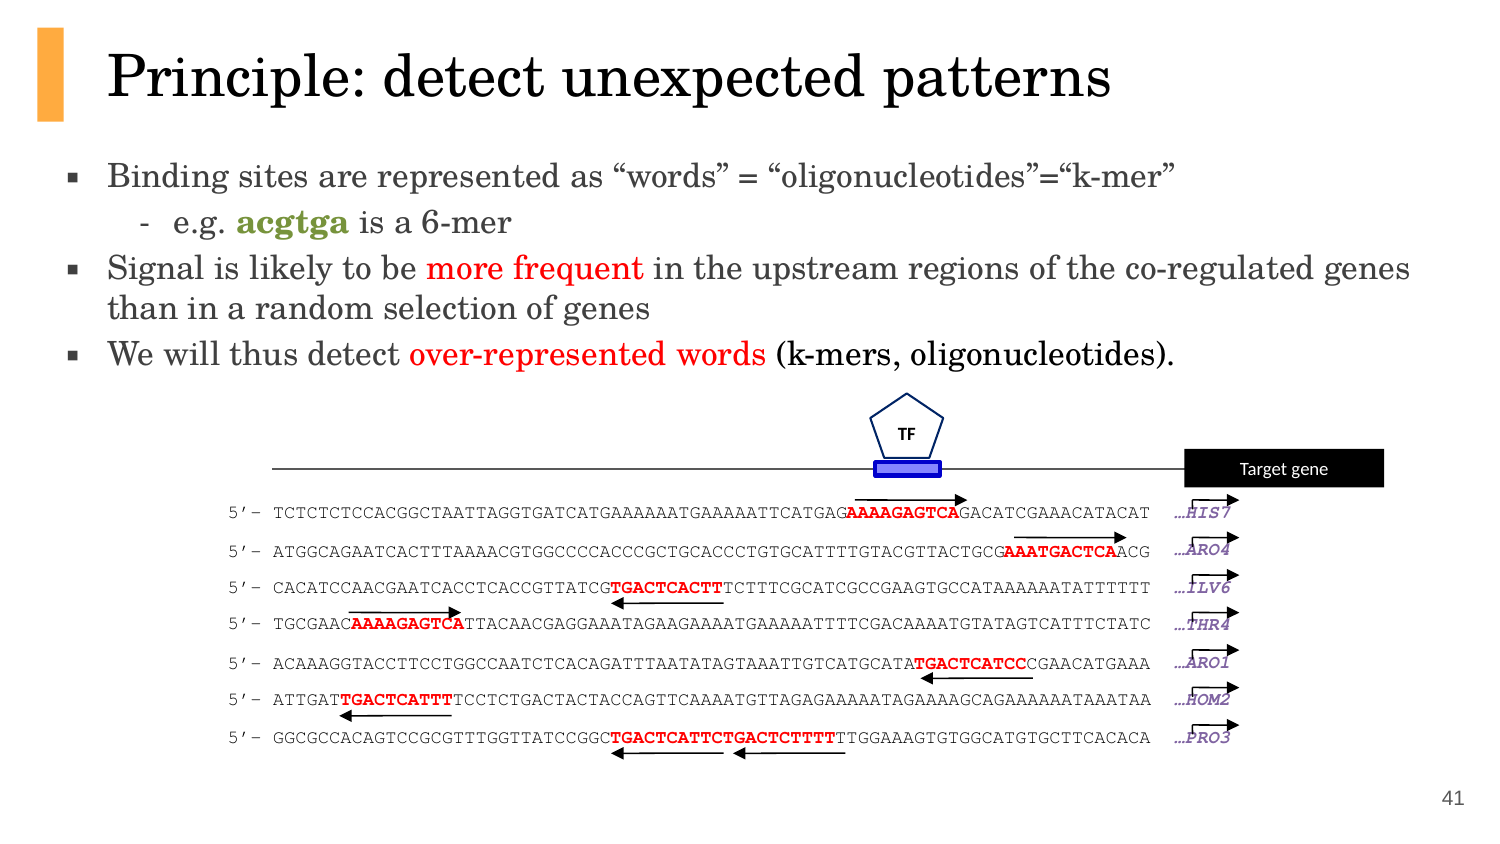

# Principle: detect unexpected patterns
Binding sites are represented as “words” = “oligonucleotides”=“k-mer”
e.g. acgtga is a 6-mer
Signal is likely to be more frequent in the upstream regions of the co-regulated genes than in a random selection of genes
We will thus detect over-represented words (k-mers, oligonucleotides).

TF
Target gene

…HIS7
5’- TCTCTCTCCACGGCTAATTAGGTGATCATGAAAAAATGAAAAATTCATGAGAAAAGAGTCAGACATCGAAACATACAT
…ARO4
5’- ATGGCAGAATCACTTTAAAACGTGGCCCCACCCGCTGCACCCTGTGCATTTTGTACGTTACTGCGAAATGACTCAACG
5’- CACATCCAACGAATCACCTCACCGTTATCGTGACTCACTTTCTTTCGCATCGCCGAAGTGCCATAAAAAATATTTTTT
…ILV6
5’- TGCGAACAAAAGAGTCATTACAACGAGGAAATAGAAGAAAATGAAAAATTTTCGACAAAATGTATAGTCATTTCTATC
…THR4
…ARO1
5’- ACAAAGGTACCTTCCTGGCCAATCTCACAGATTTAATATAGTAAATTGTCATGCATATGACTCATCCCGAACATGAAA
5’- ATTGATTGACTCATTTTCCTCTGACTACTACCAGTTCAAAATGTTAGAGAAAAATAGAAAAGCAGAAAAAATAAATAA
…HOM2
5’- GGCGCCACAGTCCGCGTTTGGTTATCCGGCTGACTCATTCTGACTCTTTTTTGGAAAGTGTGGCATGTGCTTCACACA
…PRO3
41